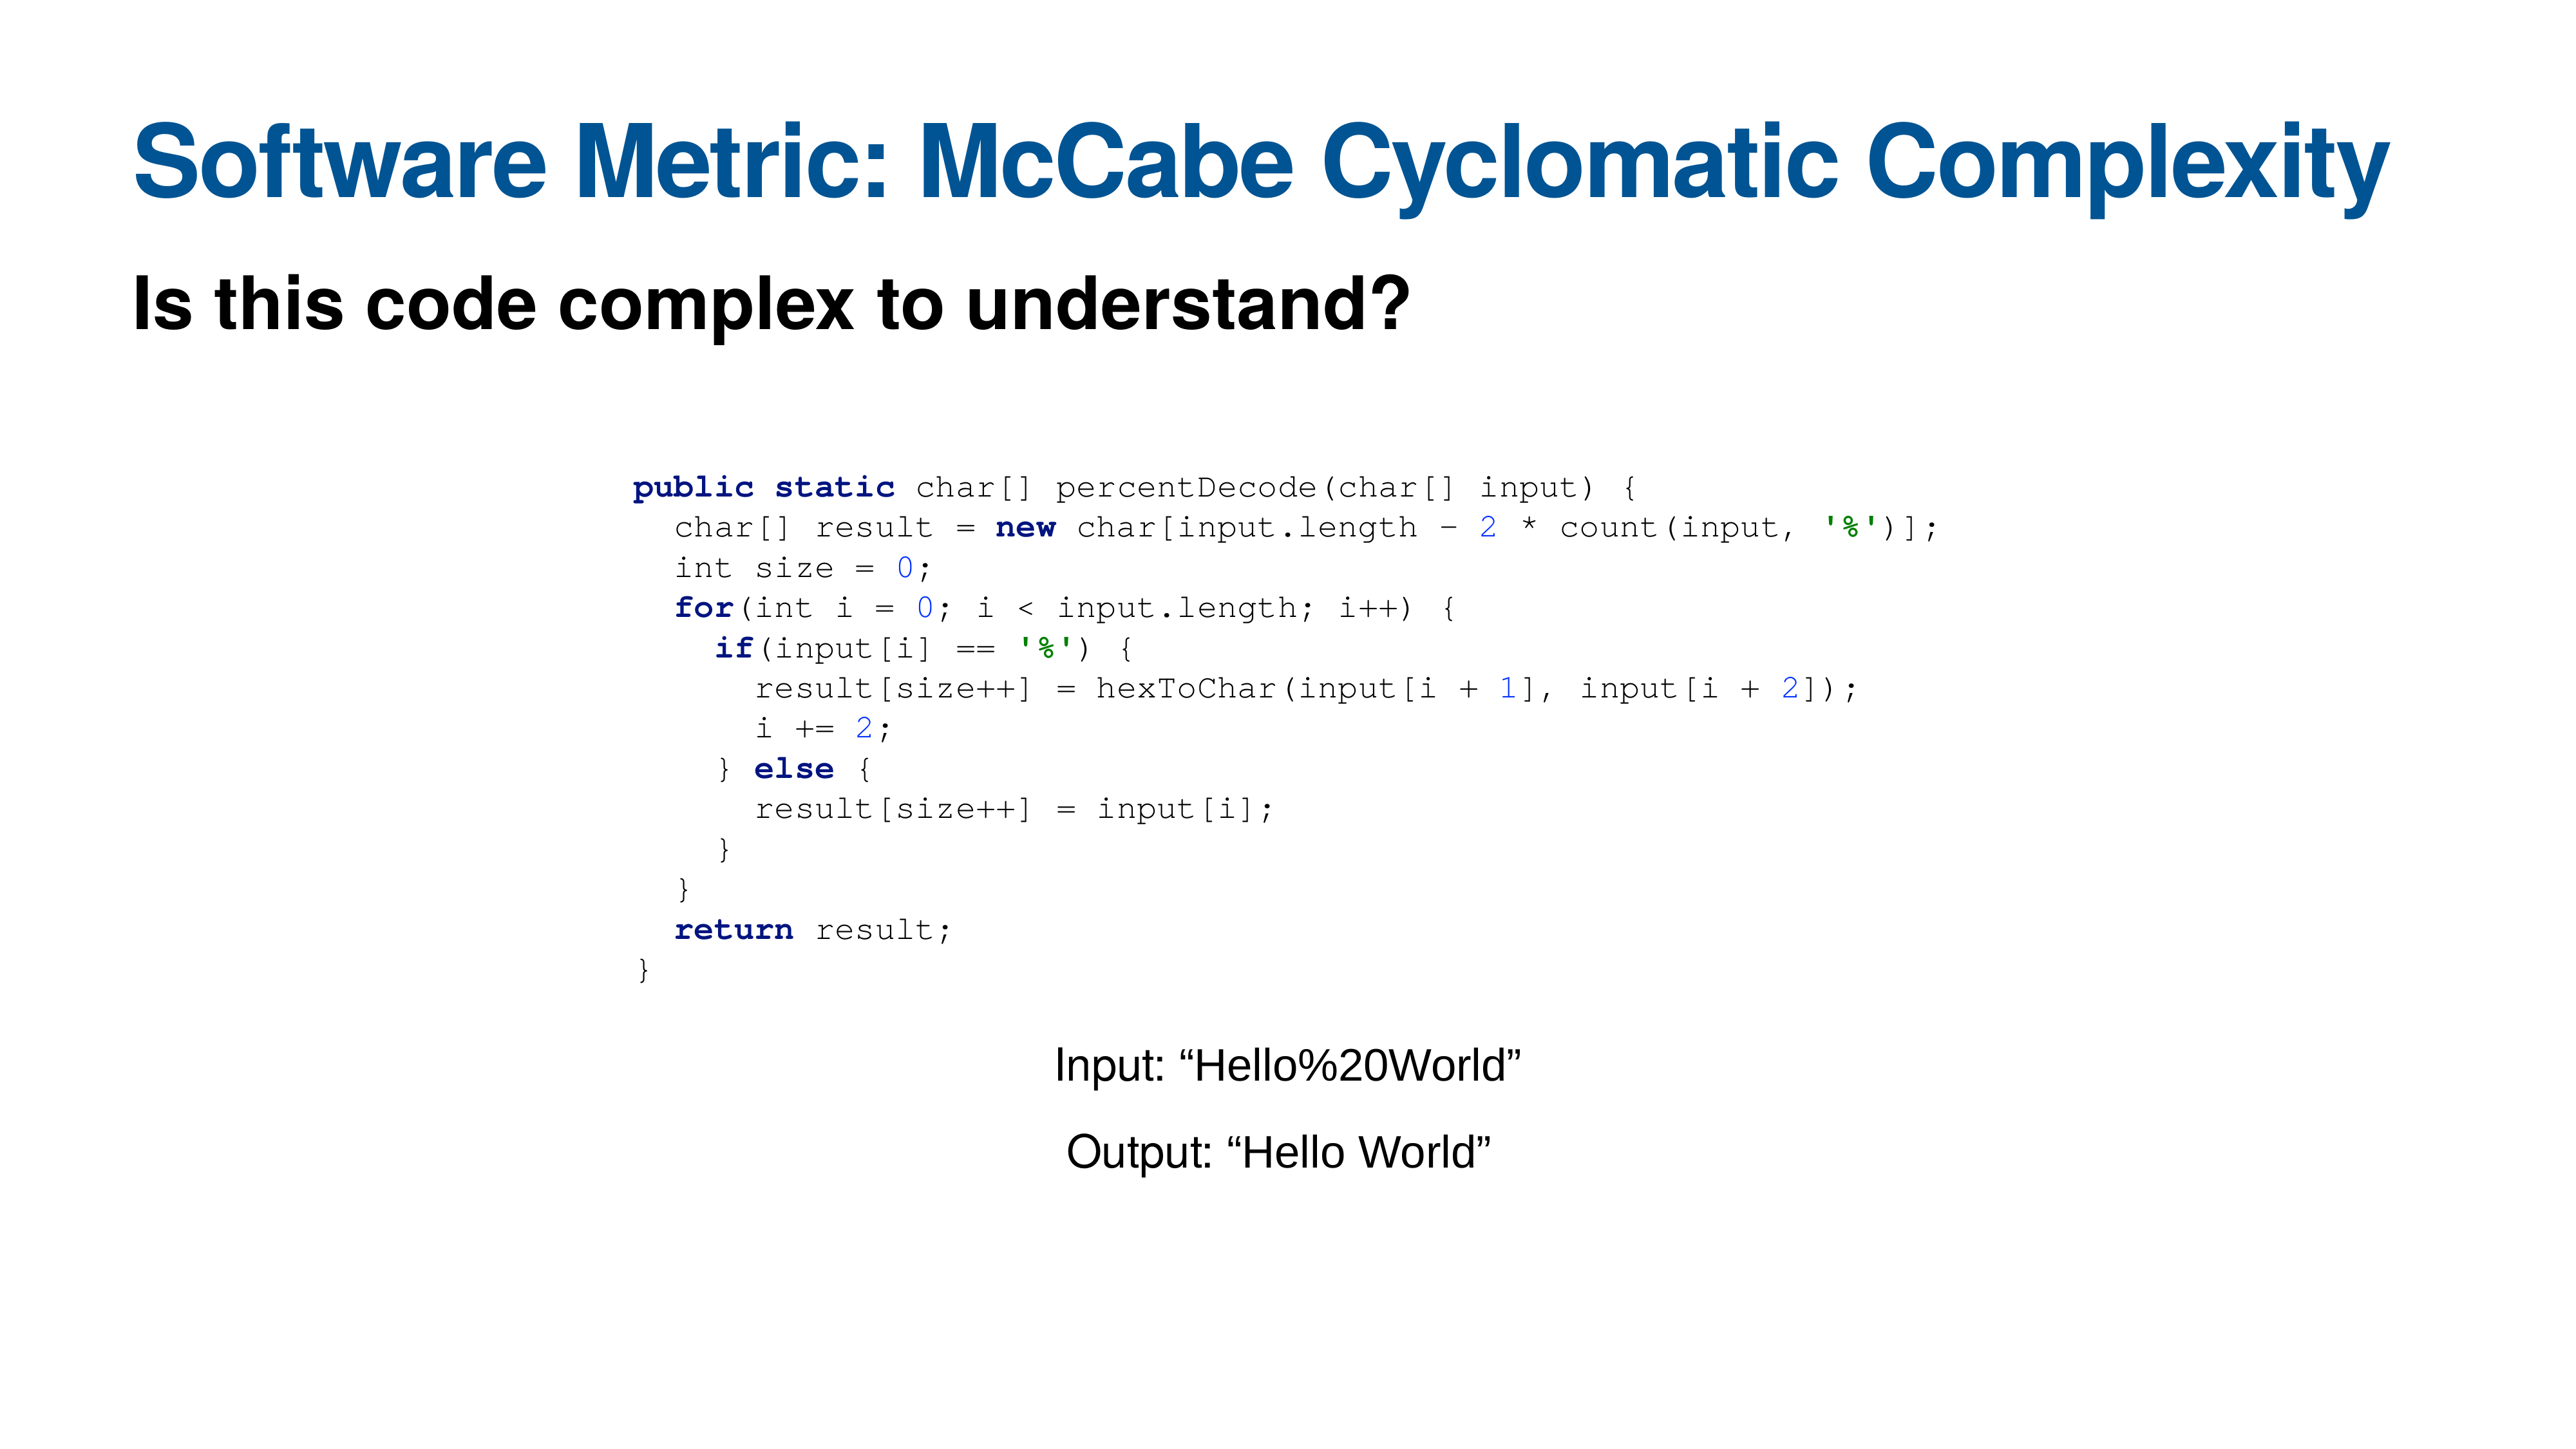

# Software Metric: McCabe Cyclomatic Complexity
Is this code complex to understand?
public static char[] percentDecode(char[] input) {
  char[] result = new char[input.length - 2 * count(input, '%')];
  int size = 0;
  for(int i = 0; i < input.length; i++) {
    if(input[i] == '%') {
      result[size++] = hexToChar(input[i + 1], input[i + 2]);
      i += 2;
    } else {
      result[size++] = input[i];
    }
  }
  return result;
}
Input: “Hello%20World”
Output: “Hello World”